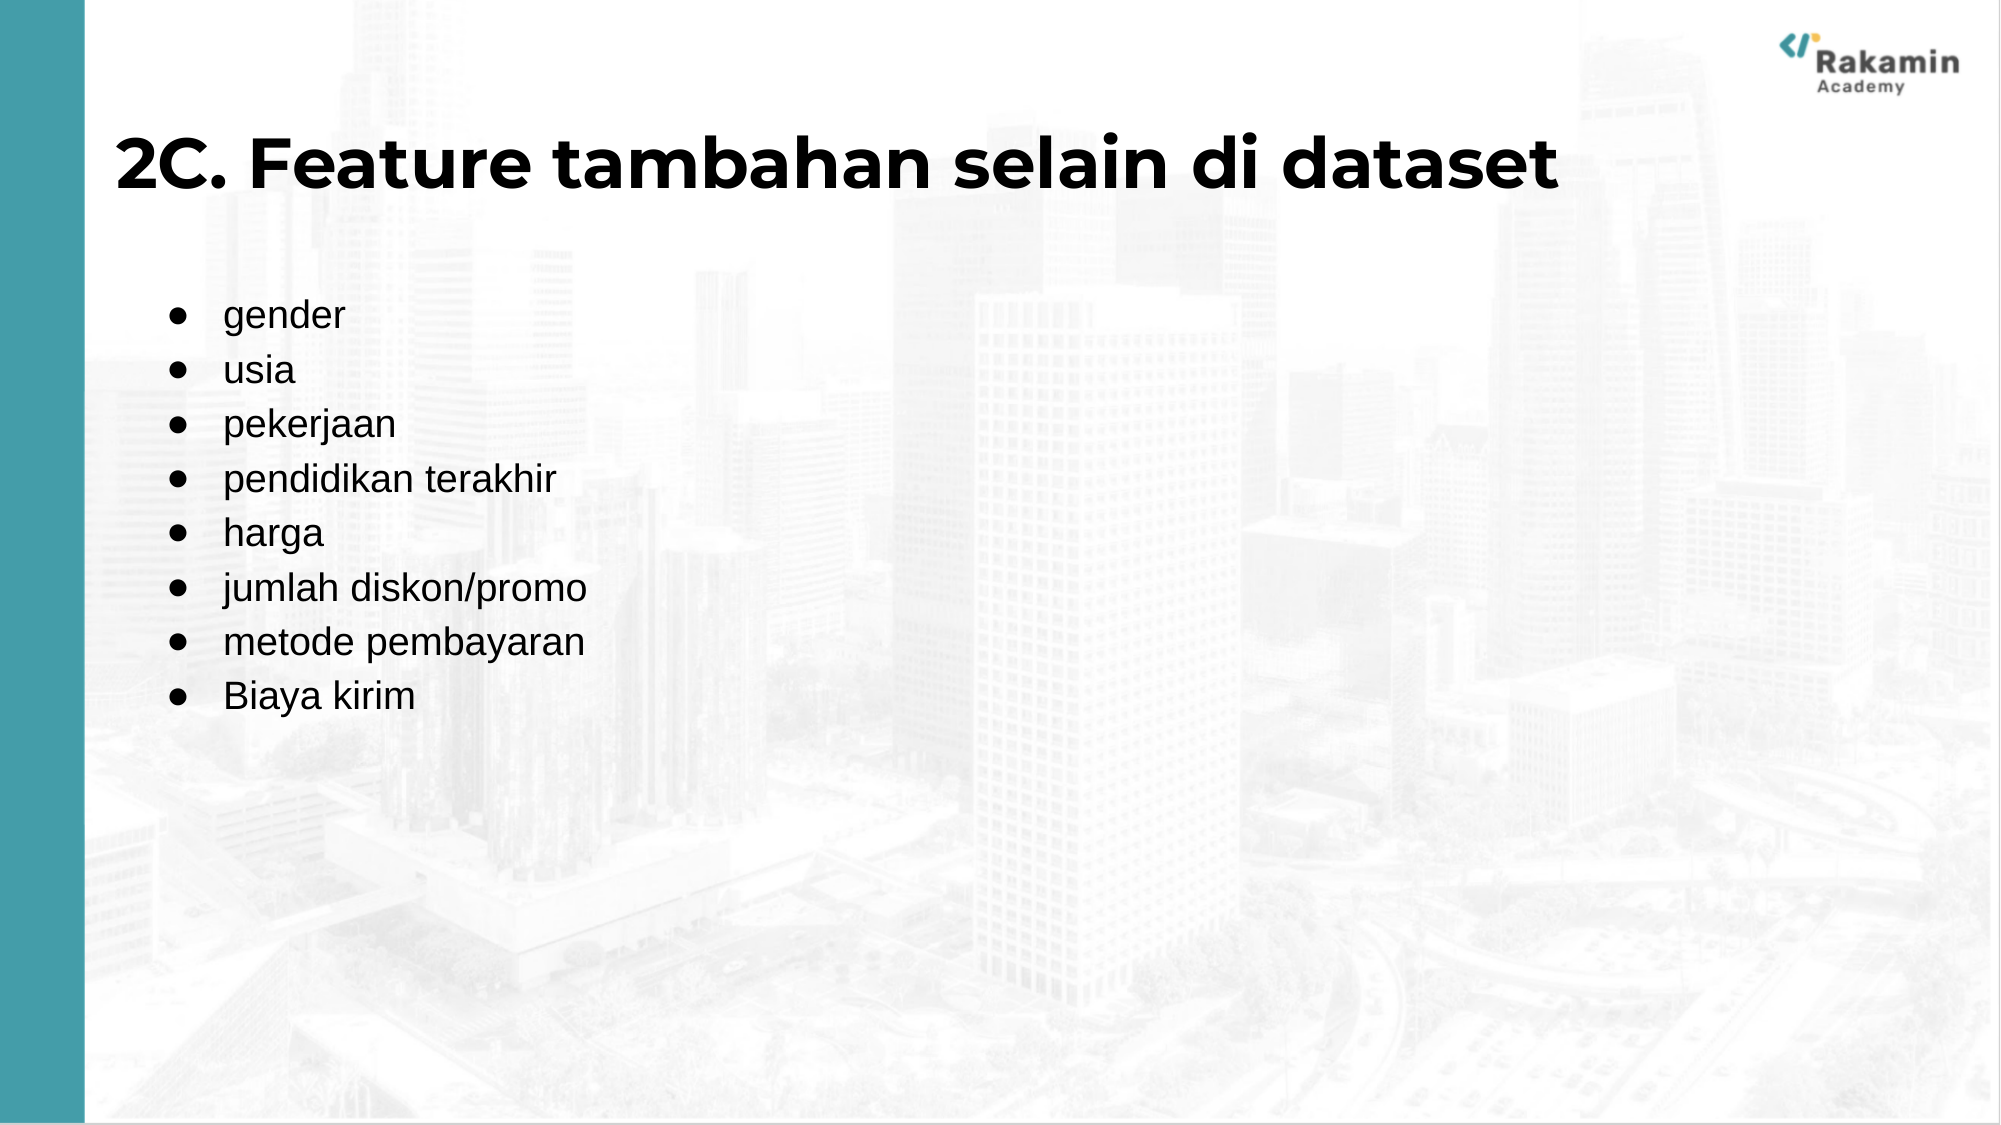

# 2C. Feature tambahan selain di dataset
gender
usia
pekerjaan
pendidikan terakhir
harga
jumlah diskon/promo
metode pembayaran
Biaya kirim